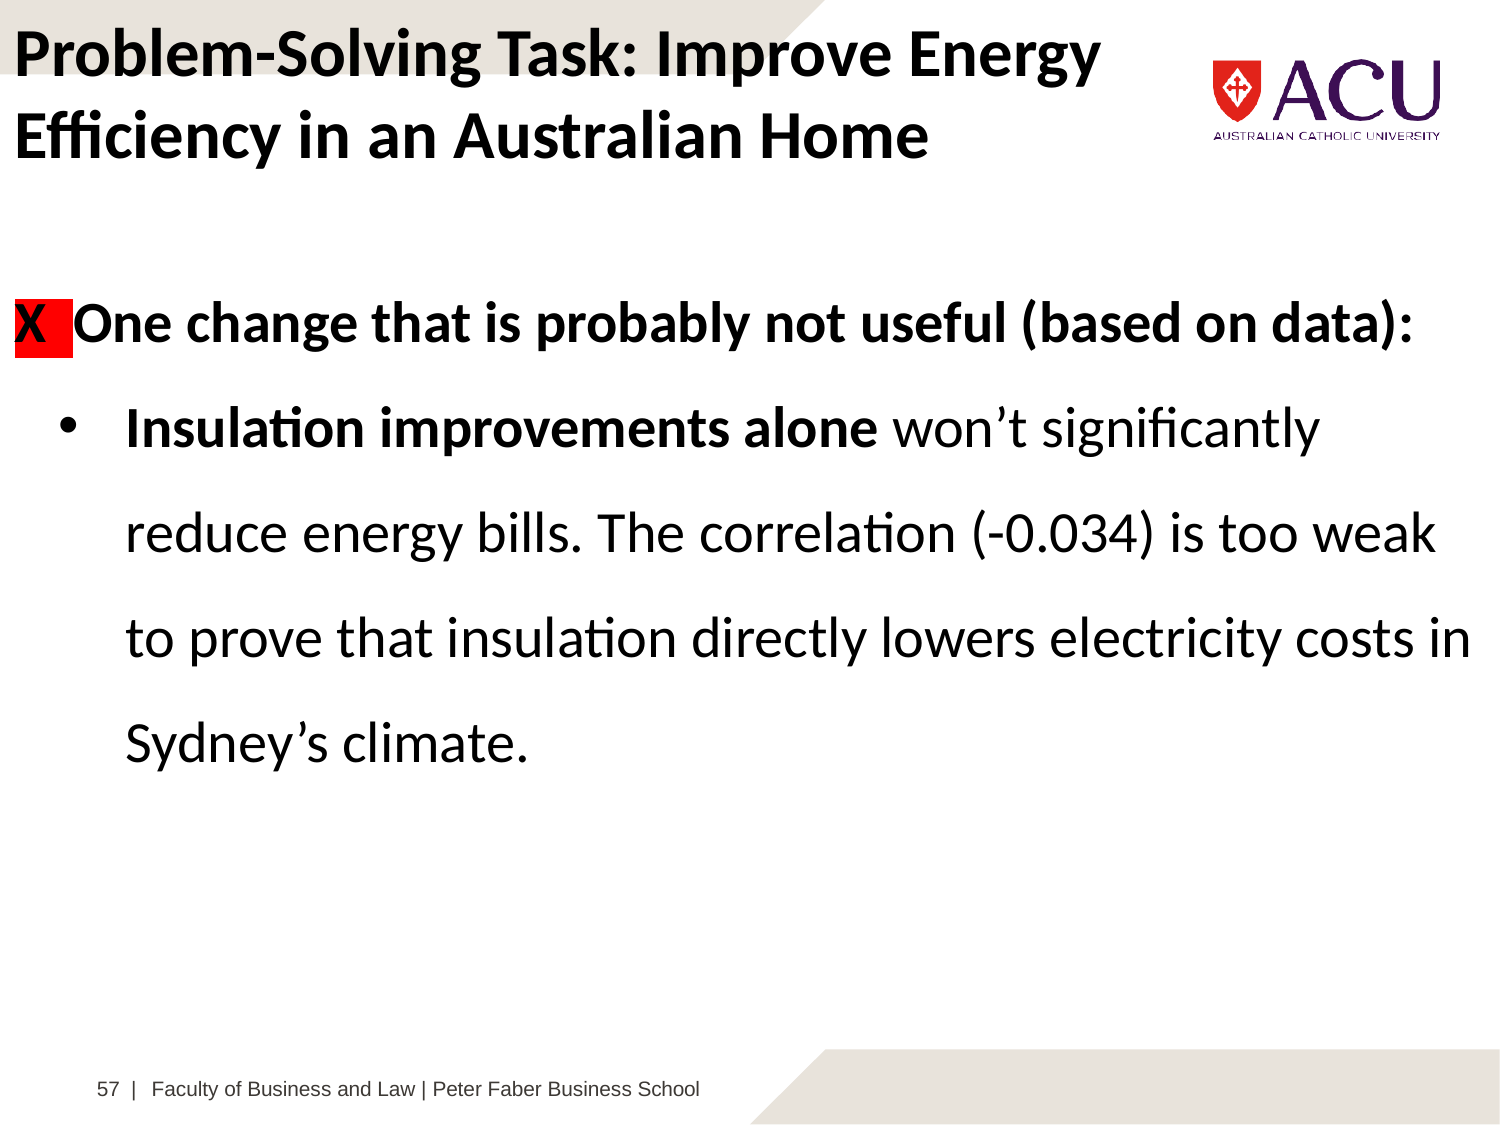

Problem-Solving Task: Improve Energy Efficiency in an Australian Home
X  One change that is probably not useful (based on data):
Insulation improvements alone won’t significantly reduce energy bills. The correlation (-0.034) is too weak to prove that insulation directly lowers electricity costs in Sydney’s climate.
57 |
Faculty of Business and Law | Peter Faber Business School